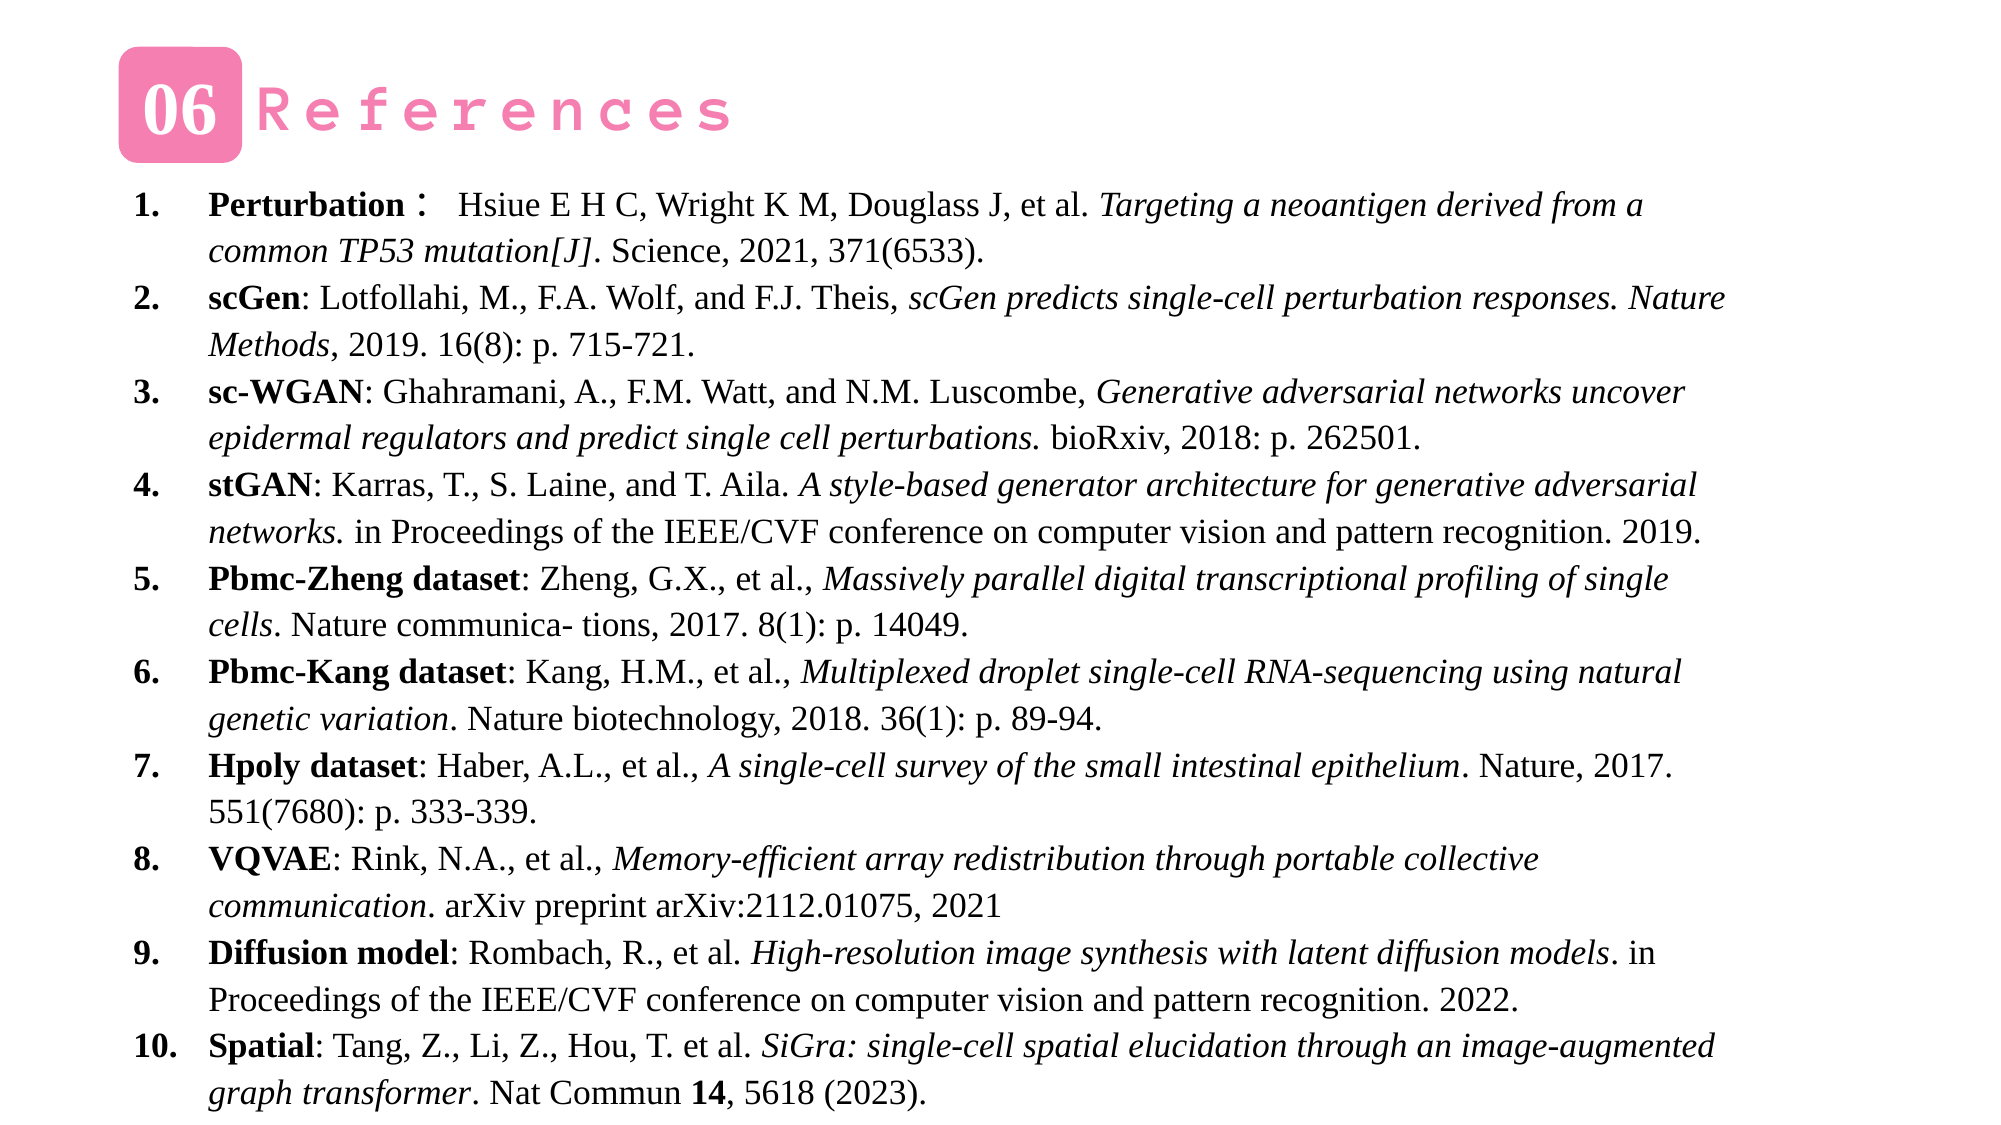

06
References
Perturbation：Hsiue E H C, Wright K M, Douglass J, et al. Targeting a neoantigen derived from a common TP53 mutation[J]. Science, 2021, 371(6533).
scGen: Lotfollahi, M., F.A. Wolf, and F.J. Theis, scGen predicts single-cell perturbation responses. Nature Methods, 2019. 16(8): p. 715-721.
sc-WGAN: Ghahramani, A., F.M. Watt, and N.M. Luscombe, Generative adversarial networks uncover epidermal regulators and predict single cell perturbations. bioRxiv, 2018: p. 262501.
stGAN: Karras, T., S. Laine, and T. Aila. A style-based generator architecture for generative adversarial networks. in Proceedings of the IEEE/CVF conference on computer vision and pattern recognition. 2019.
Pbmc-Zheng dataset: Zheng, G.X., et al., Massively parallel digital transcriptional profiling of single cells. Nature communica- tions, 2017. 8(1): p. 14049.
Pbmc-Kang dataset: Kang, H.M., et al., Multiplexed droplet single-cell RNA-sequencing using natural genetic variation. Nature biotechnology, 2018. 36(1): p. 89-94.
Hpoly dataset: Haber, A.L., et al., A single-cell survey of the small intestinal epithelium. Nature, 2017. 551(7680): p. 333-339.
VQVAE: Rink, N.A., et al., Memory-efficient array redistribution through portable collective communication. arXiv preprint arXiv:2112.01075, 2021
Diffusion model: Rombach, R., et al. High-resolution image synthesis with latent diffusion models. in Proceedings of the IEEE/CVF conference on computer vision and pattern recognition. 2022.
Spatial: Tang, Z., Li, Z., Hou, T. et al. SiGra: single-cell spatial elucidation through an image-augmented graph transformer. Nat Commun 14, 5618 (2023).